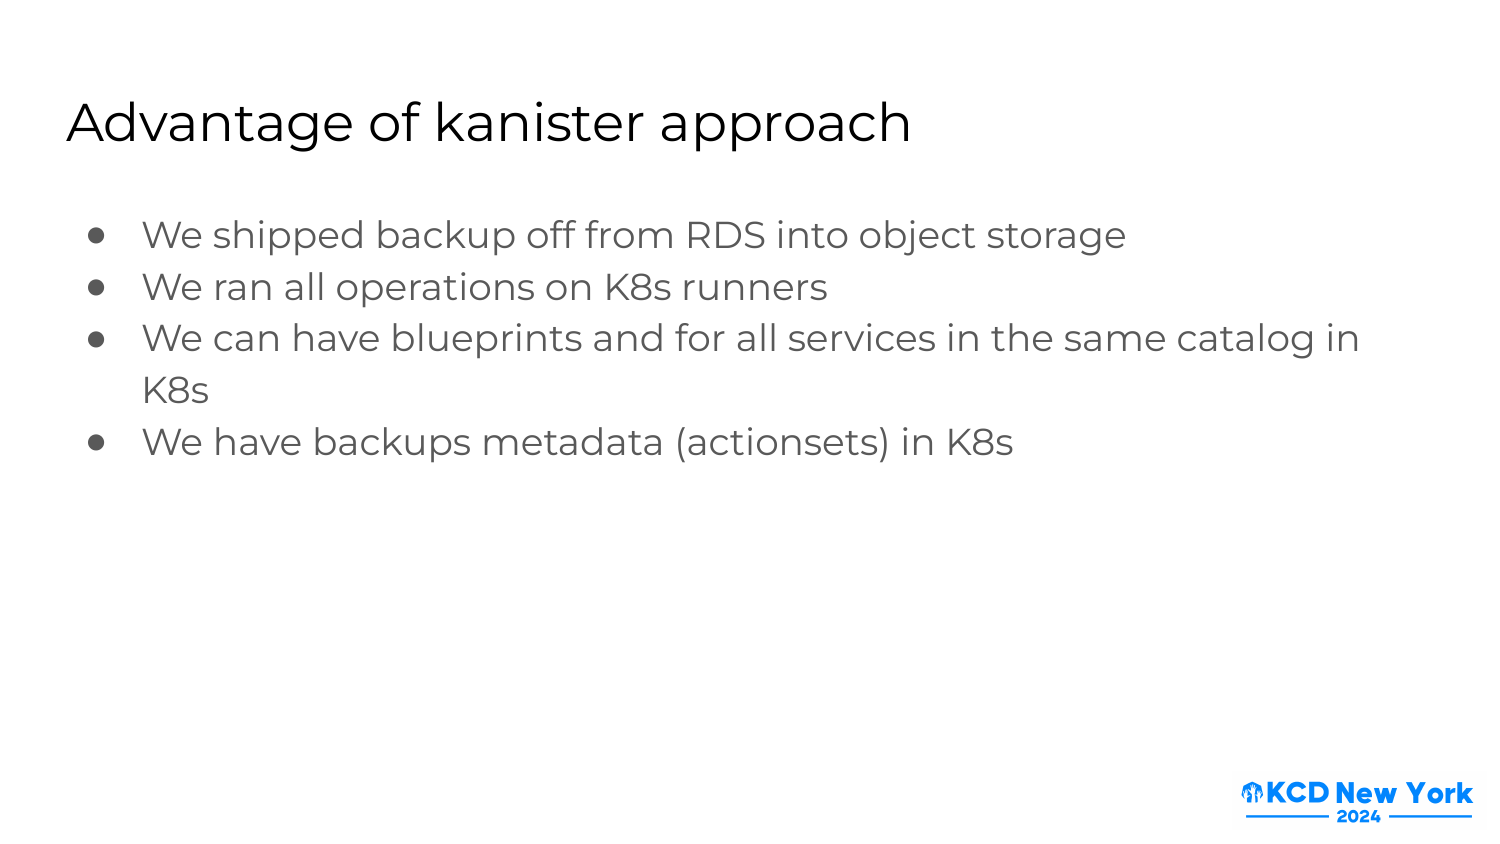

# Advantage of kanister approach
We shipped backup off from RDS into object storage
We ran all operations on K8s runners
We can have blueprints and for all services in the same catalog in K8s
We have backups metadata (actionsets) in K8s